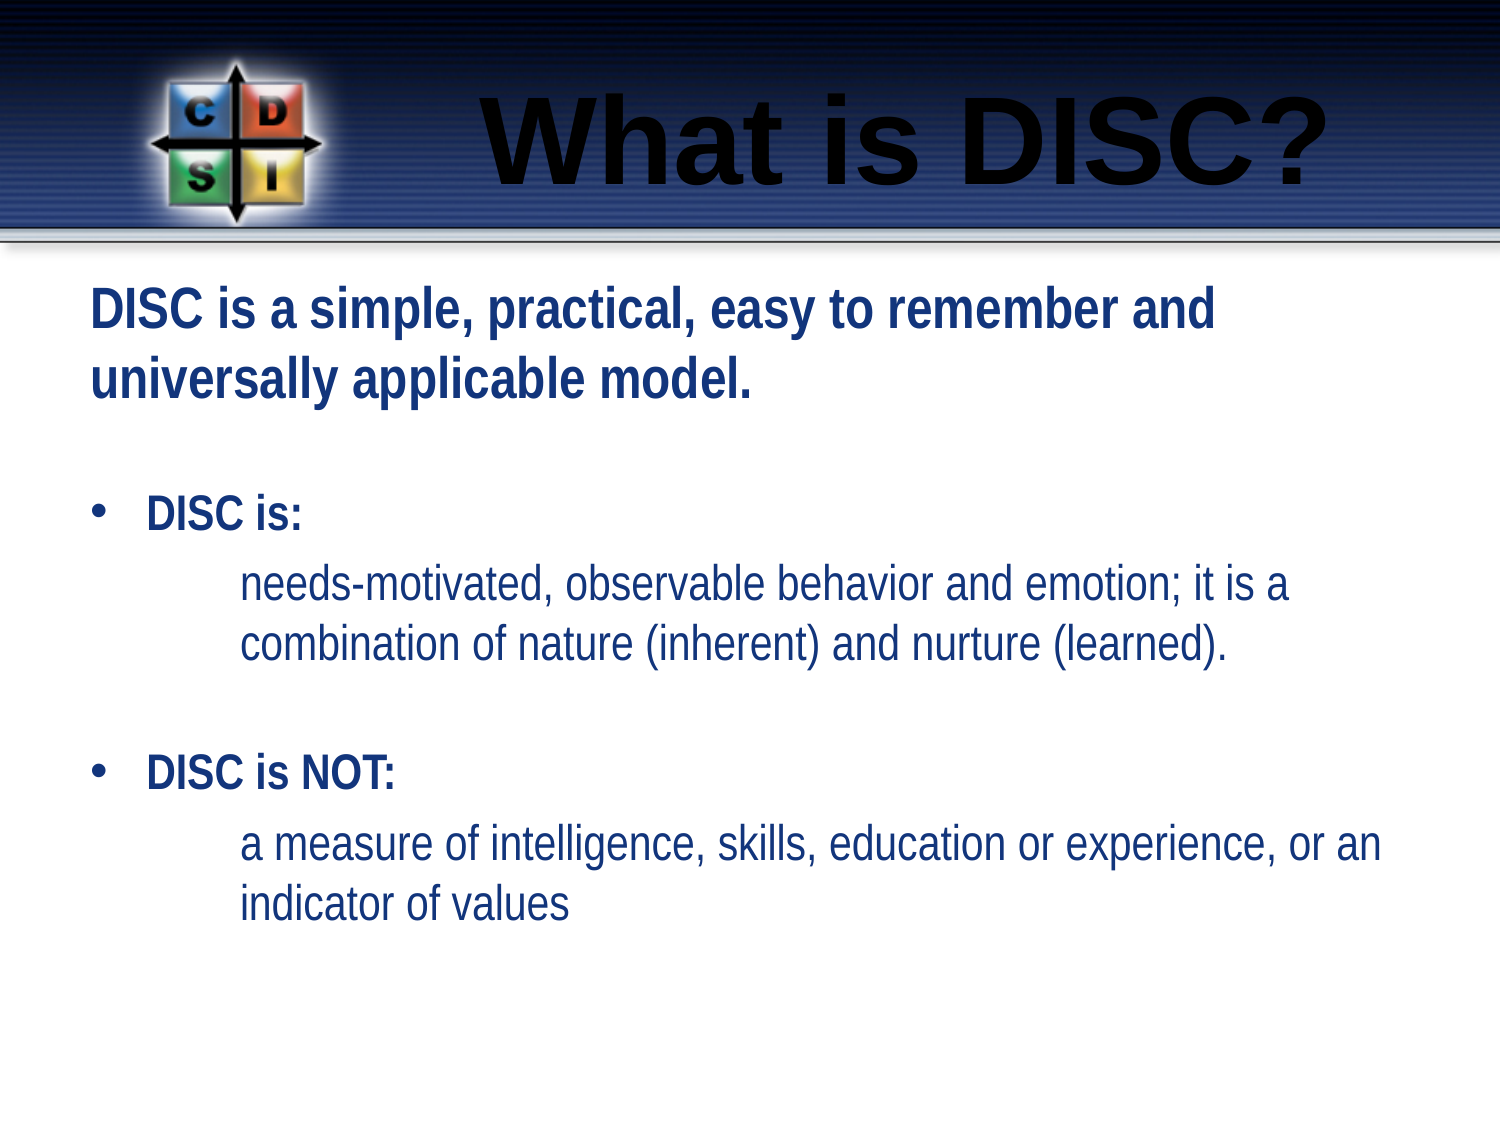

# What is DISC?
DISC is a simple, practical, easy to remember and universally applicable model.
DISC is:
	needs-motivated, observable behavior and emotion; it is a 	combination of nature (inherent) and nurture (learned).
DISC is NOT:
	a measure of intelligence, skills, education or experience, or an 	indicator of values